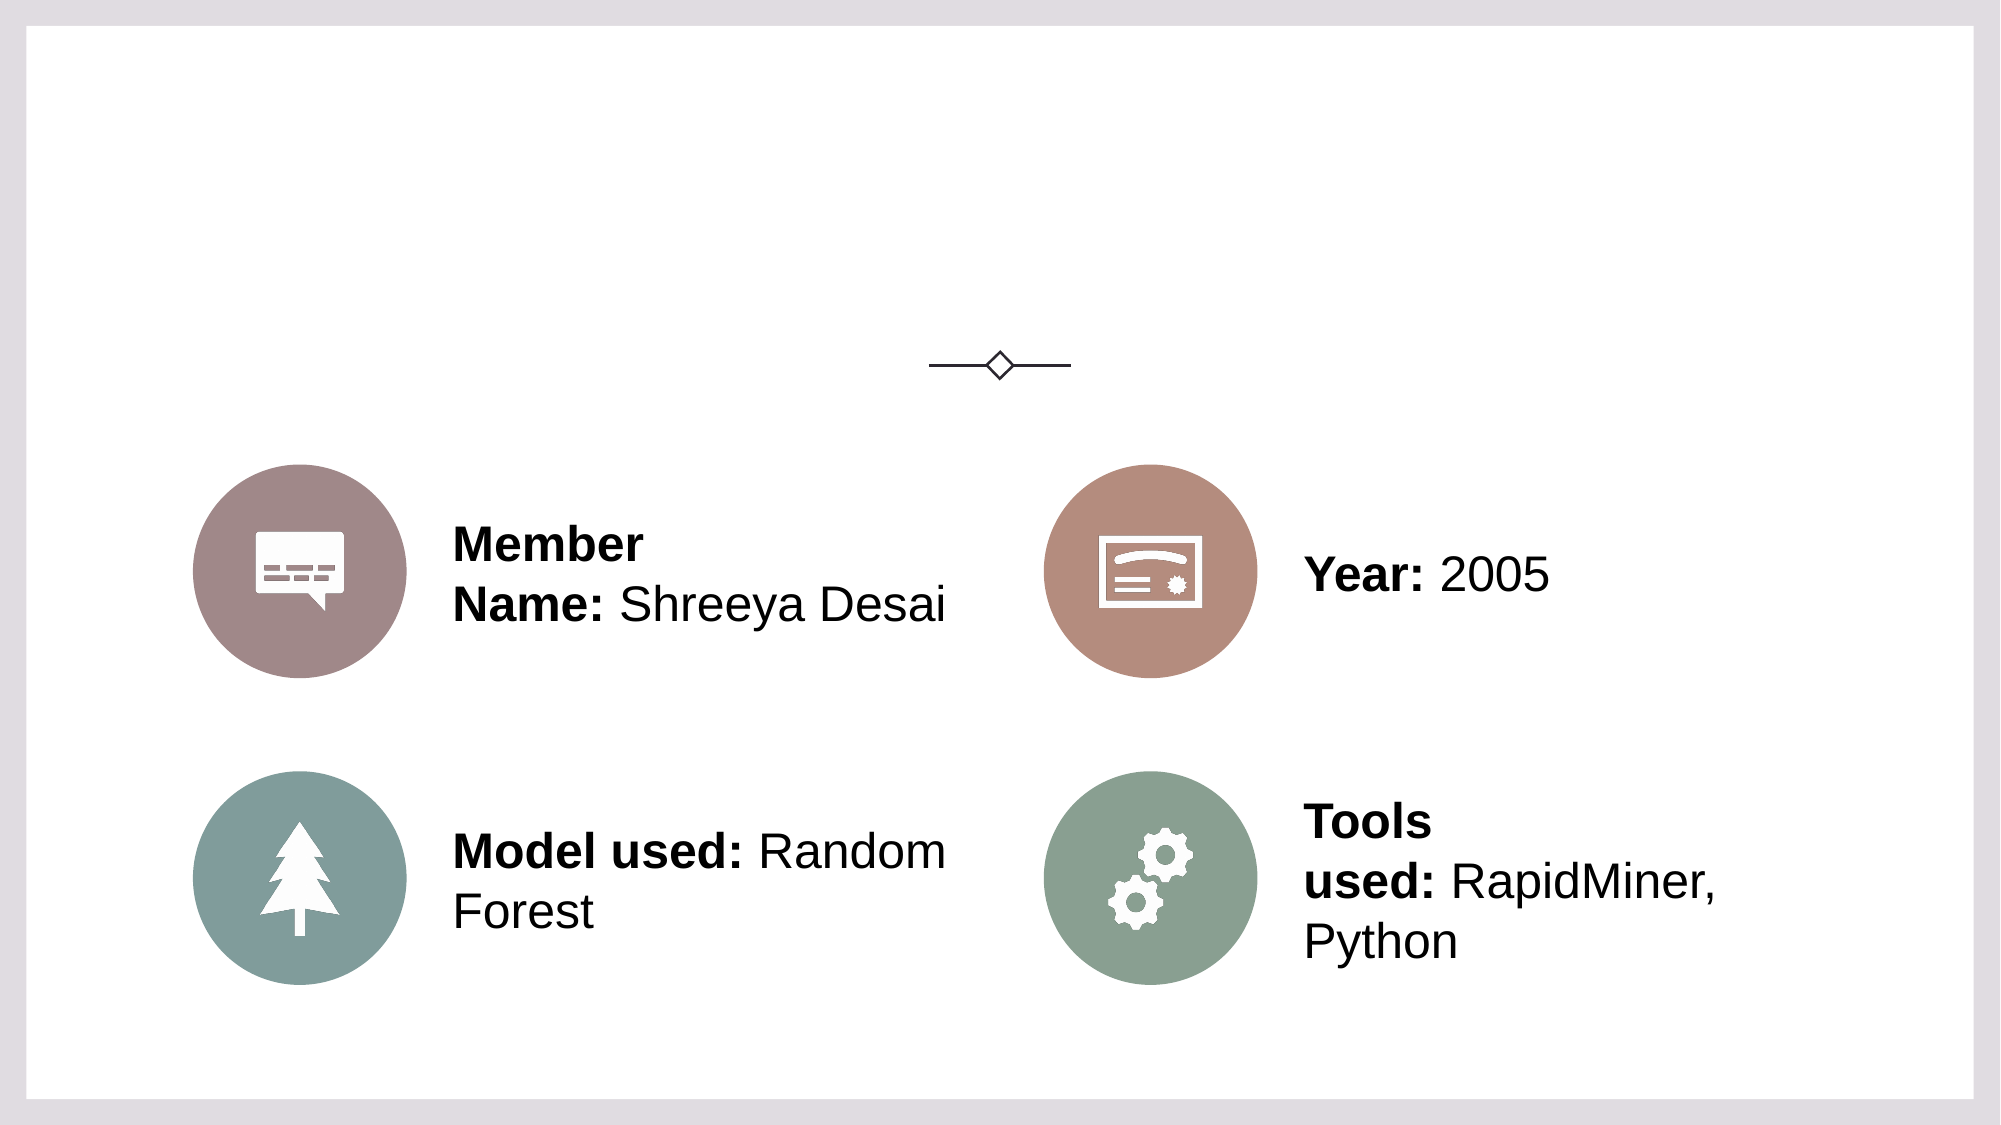

Member Name: Shreeya Desai
Year: 2005
Model used: Random Forest
Tools used: RapidMiner, Python